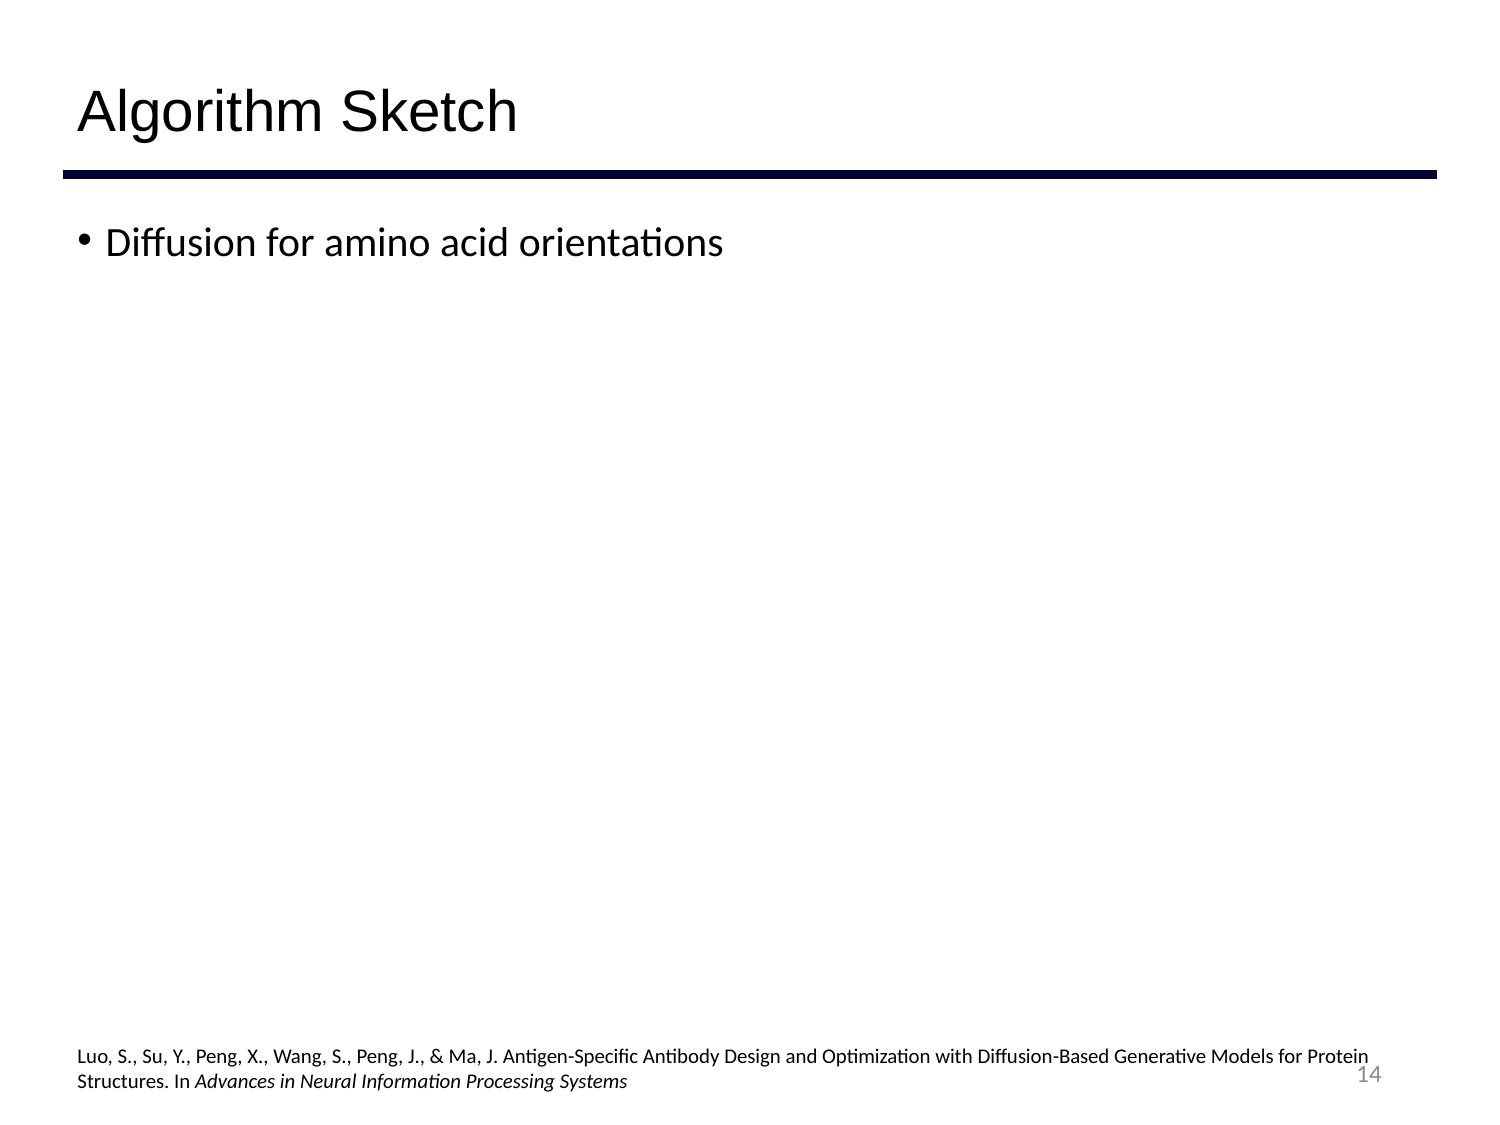

# Algorithm Sketch
Diffusion for amino acid orientations
Luo, S., Su, Y., Peng, X., Wang, S., Peng, J., & Ma, J. Antigen-Specific Antibody Design and Optimization with Diffusion-Based Generative Models for Protein Structures. In Advances in Neural Information Processing Systems
14